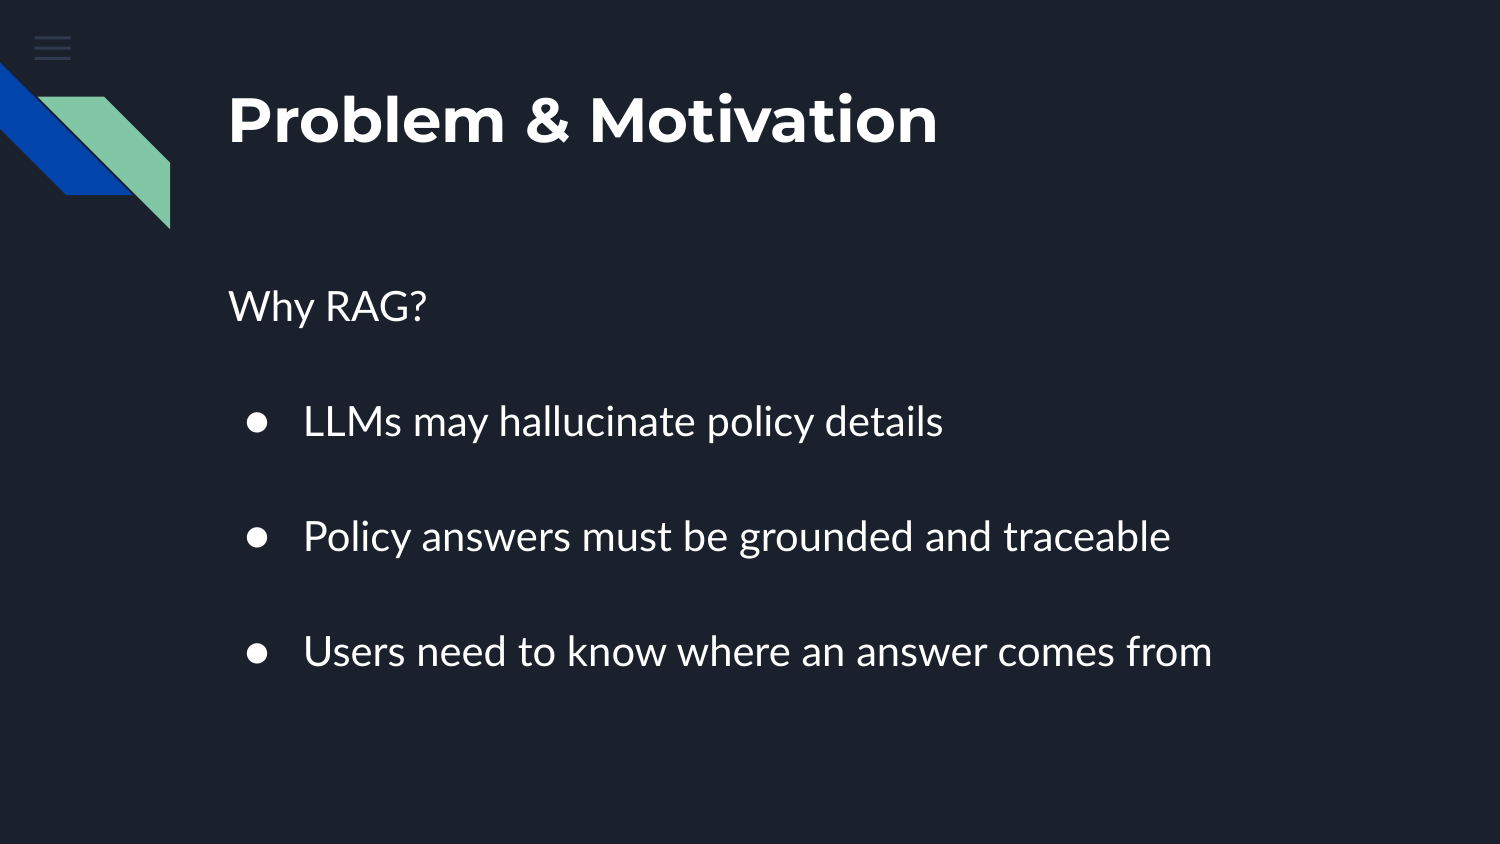

# Problem & Motivation
Why RAG?

LLMs may hallucinate policy details

Policy answers must be grounded and traceable

Users need to know where an answer comes from